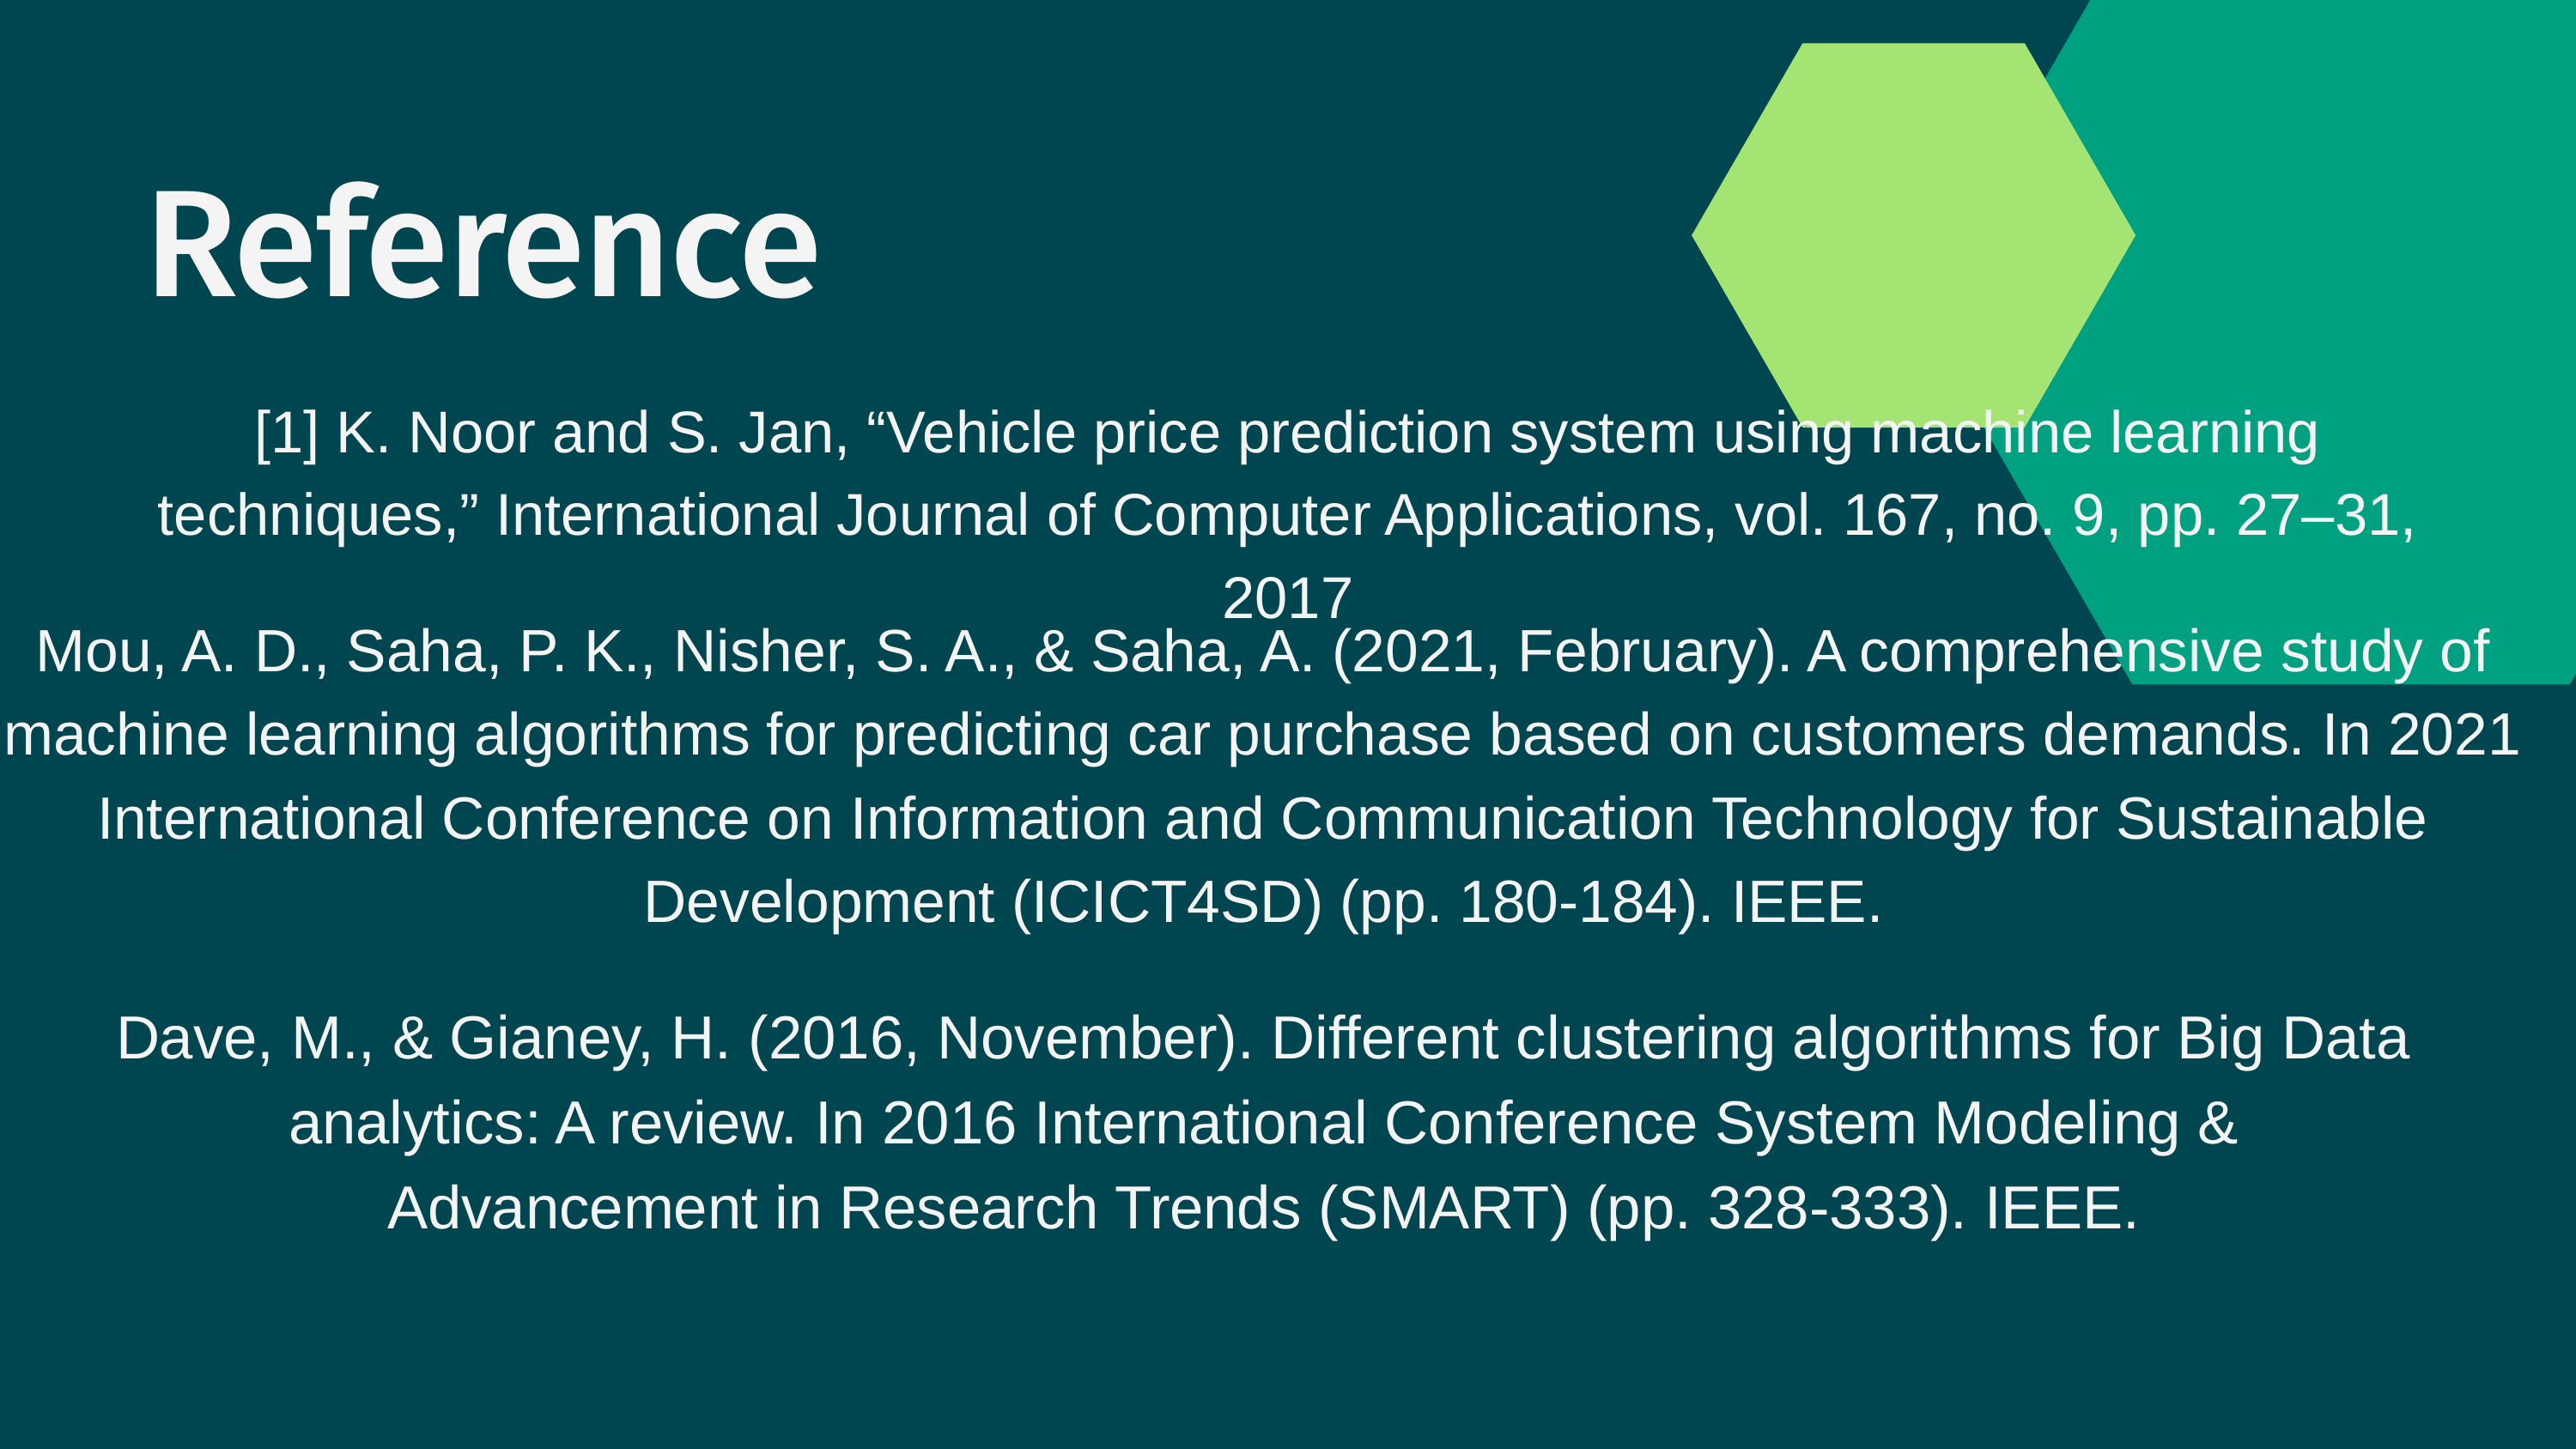

Reference
[1] K. Noor and S. Jan, “Vehicle price prediction system using machine learning techniques,” International Journal of Computer Applications, vol. 167, no. 9, pp. 27–31, 2017
Mou, A. D., Saha, P. K., Nisher, S. A., & Saha, A. (2021, February). A comprehensive study of machine learning algorithms for predicting car purchase based on customers demands. In 2021 International Conference on Information and Communication Technology for Sustainable Development (ICICT4SD) (pp. 180-184). IEEE.
Dave, M., & Gianey, H. (2016, November). Different clustering algorithms for Big Data analytics: A review. In 2016 International Conference System Modeling & Advancement in Research Trends (SMART) (pp. 328-333). IEEE.